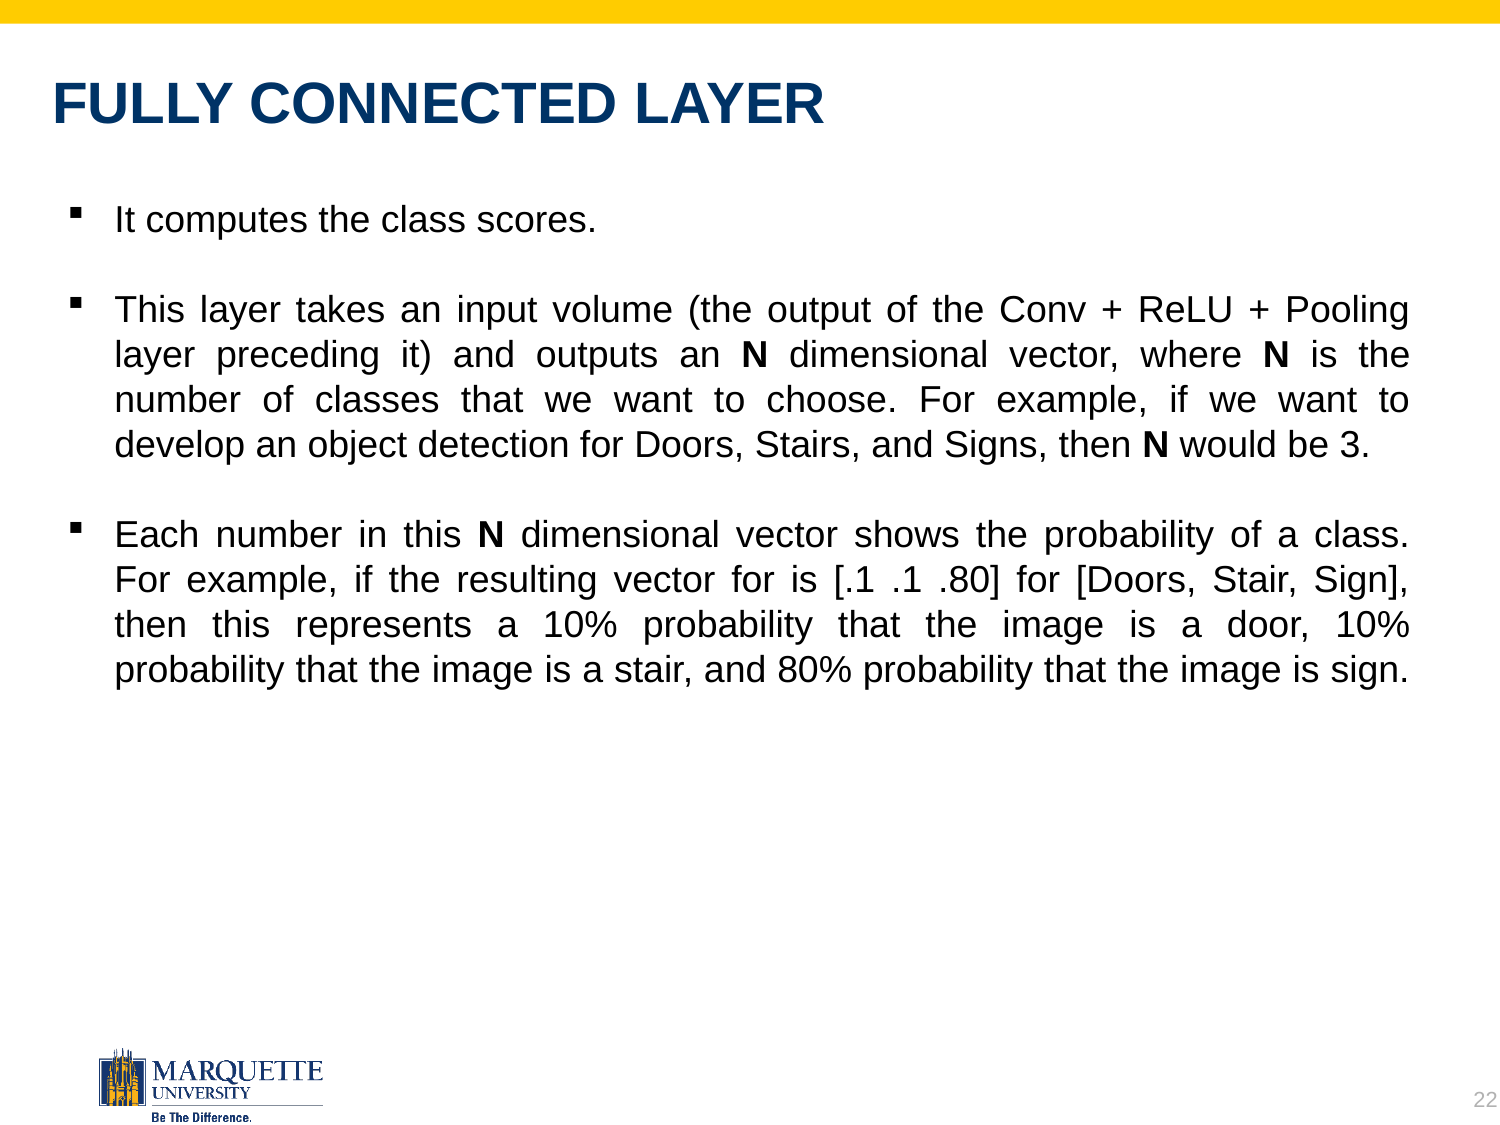

# Fully connected layer
It computes the class scores.

This layer takes an input volume (the output of the Conv + ReLU + Pooling layer preceding it) and outputs an N dimensional vector, where N is the number of classes that we want to choose. For example, if we want to develop an object detection for Doors, Stairs, and Signs, then N would be 3.

Each number in this N dimensional vector shows the probability of a class. For example, if the resulting vector for is [.1 .1 .80] for [Doors, Stair, Sign], then this represents a 10% probability that the image is a door, 10% probability that the image is a stair, and 80% probability that the image is sign.
22